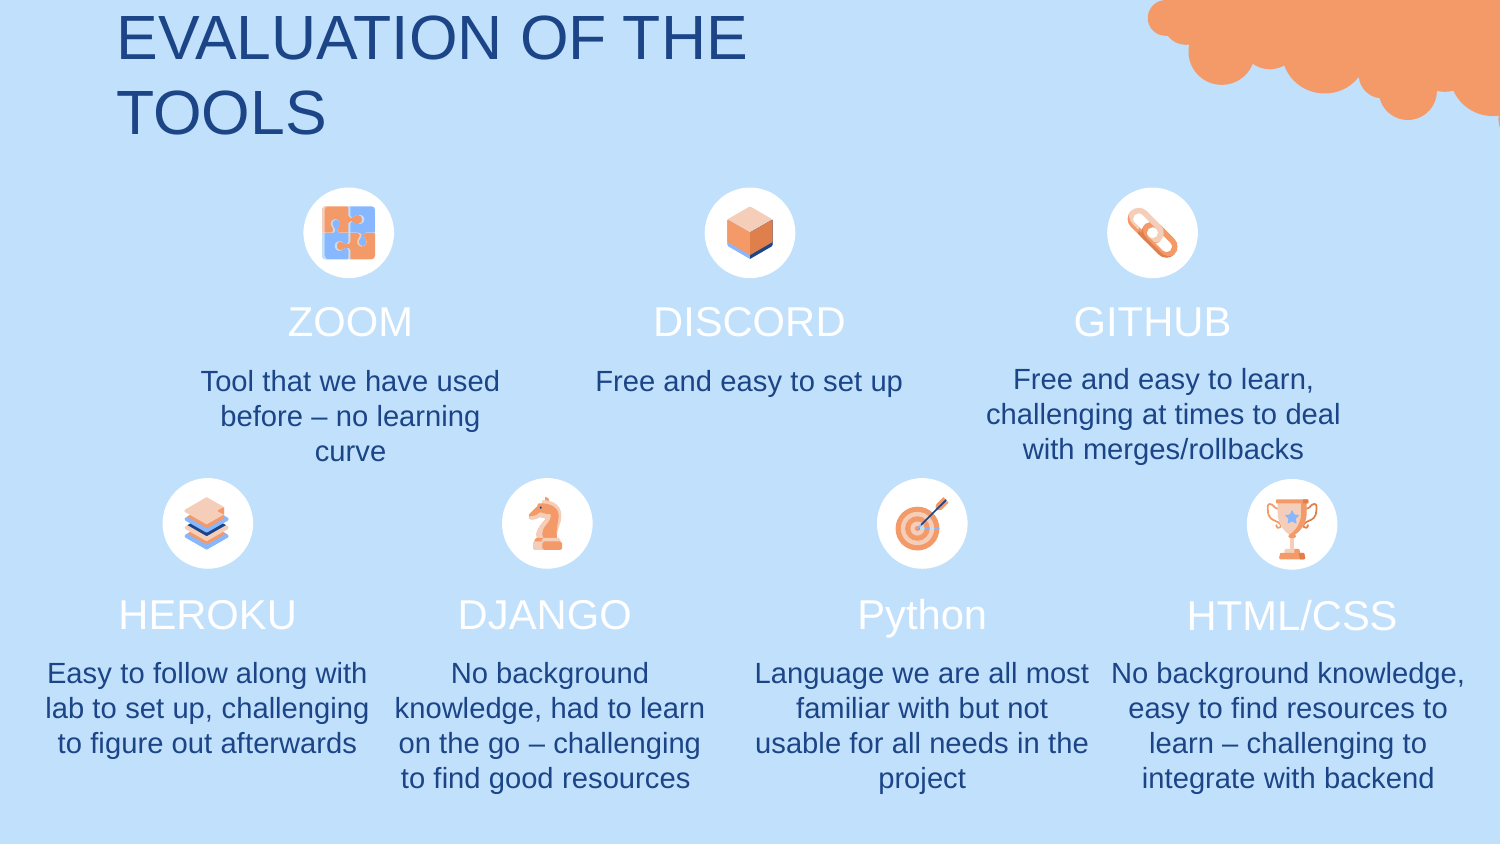

EVALUATION OF THE TOOLS

# ZOOM
DISCORD
GITHUB
Free and easy to learn, challenging at times to deal with merges/rollbacks
Tool that we have used before – no learning curve
Free and easy to set up

HEROKU
DJANGO
Python
HTML/CSS
Easy to follow along with lab to set up, challenging to figure out afterwards
No background knowledge, had to learn on the go – challenging to find good resources
Language we are all most familiar with but not usable for all needs in the project
No background knowledge, easy to find resources to learn – challenging to integrate with backend